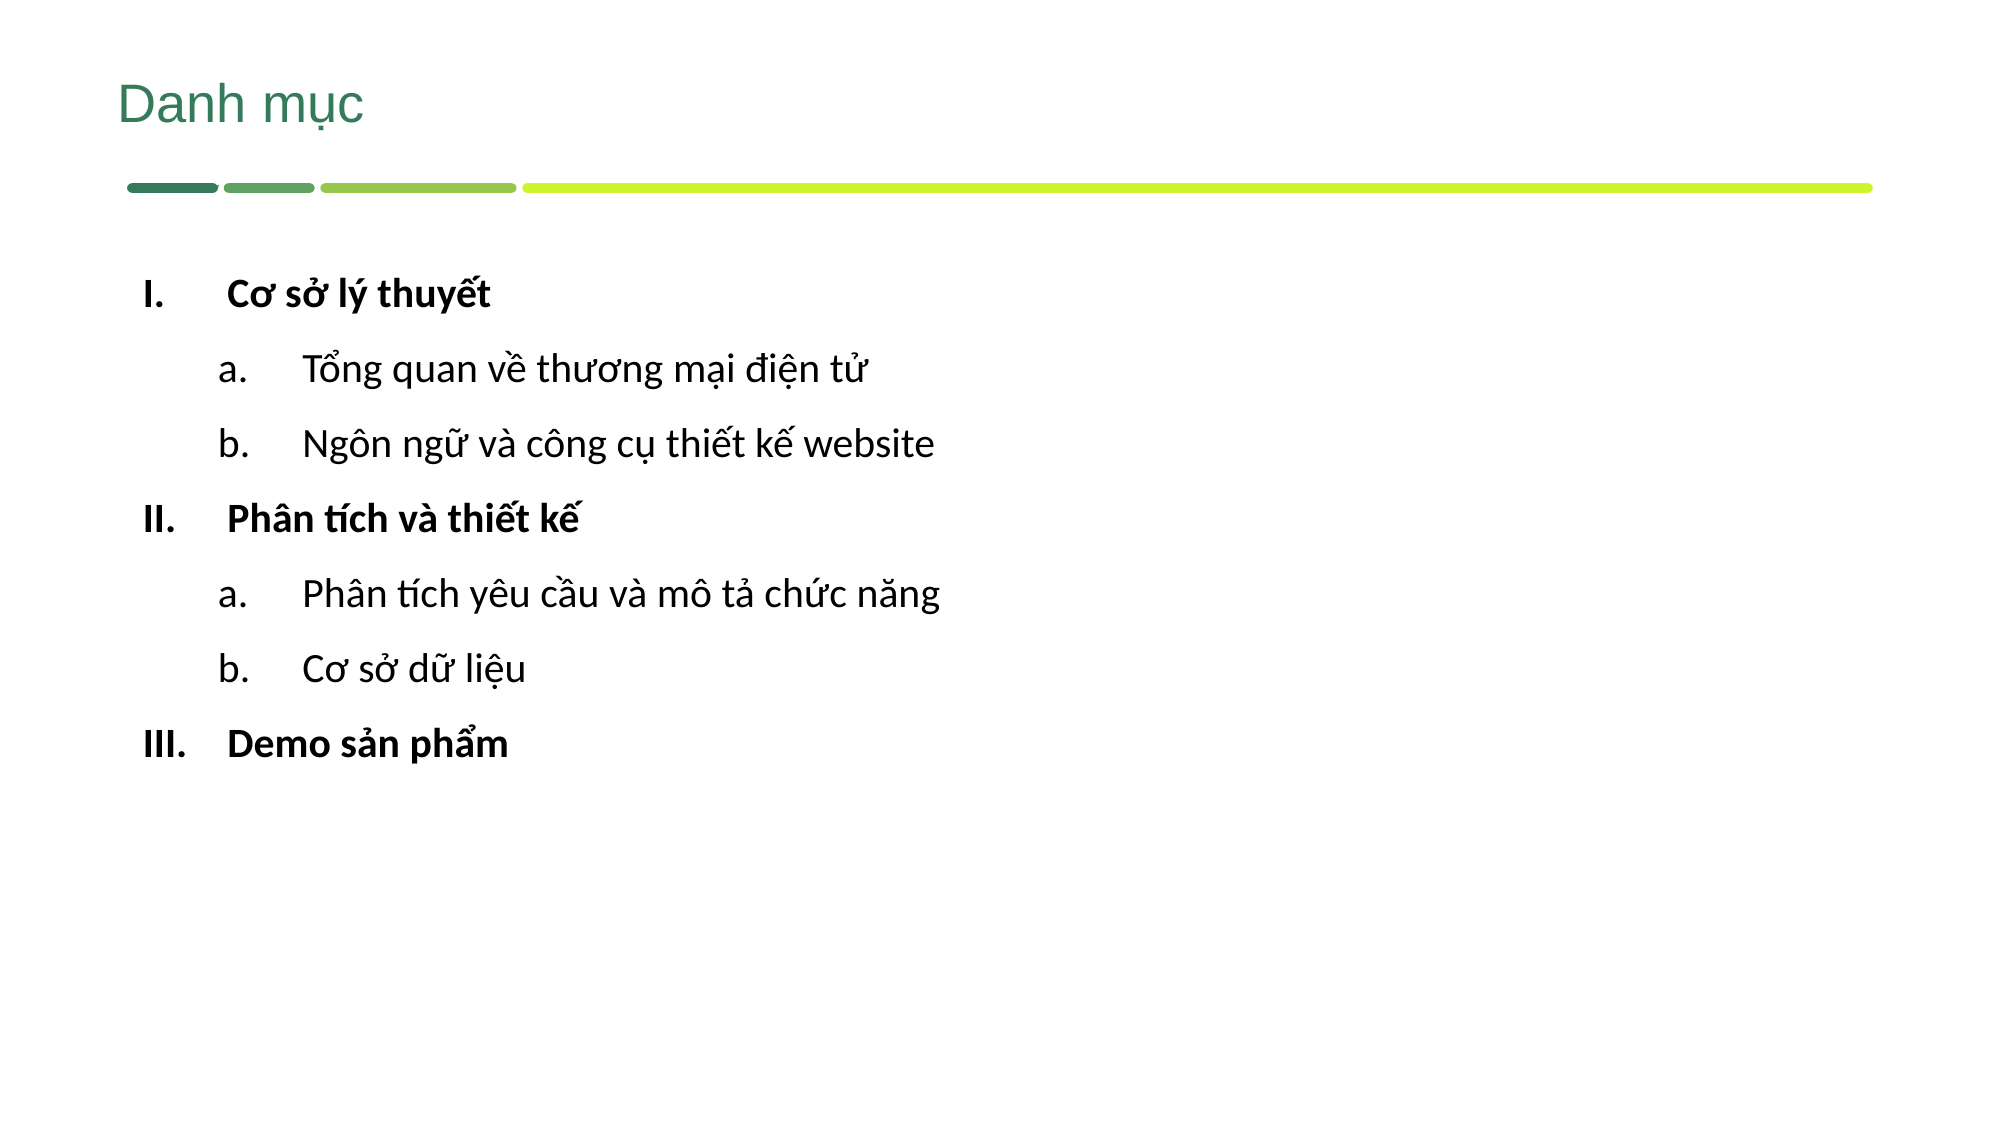

Danh mục

Cơ sở lý thuyết
Tổng quan về thương mại điện tử
Ngôn ngữ và công cụ thiết kế website
Phân tích và thiết kế
Phân tích yêu cầu và mô tả chức năng
Cơ sở dữ liệu
Demo sản phẩm